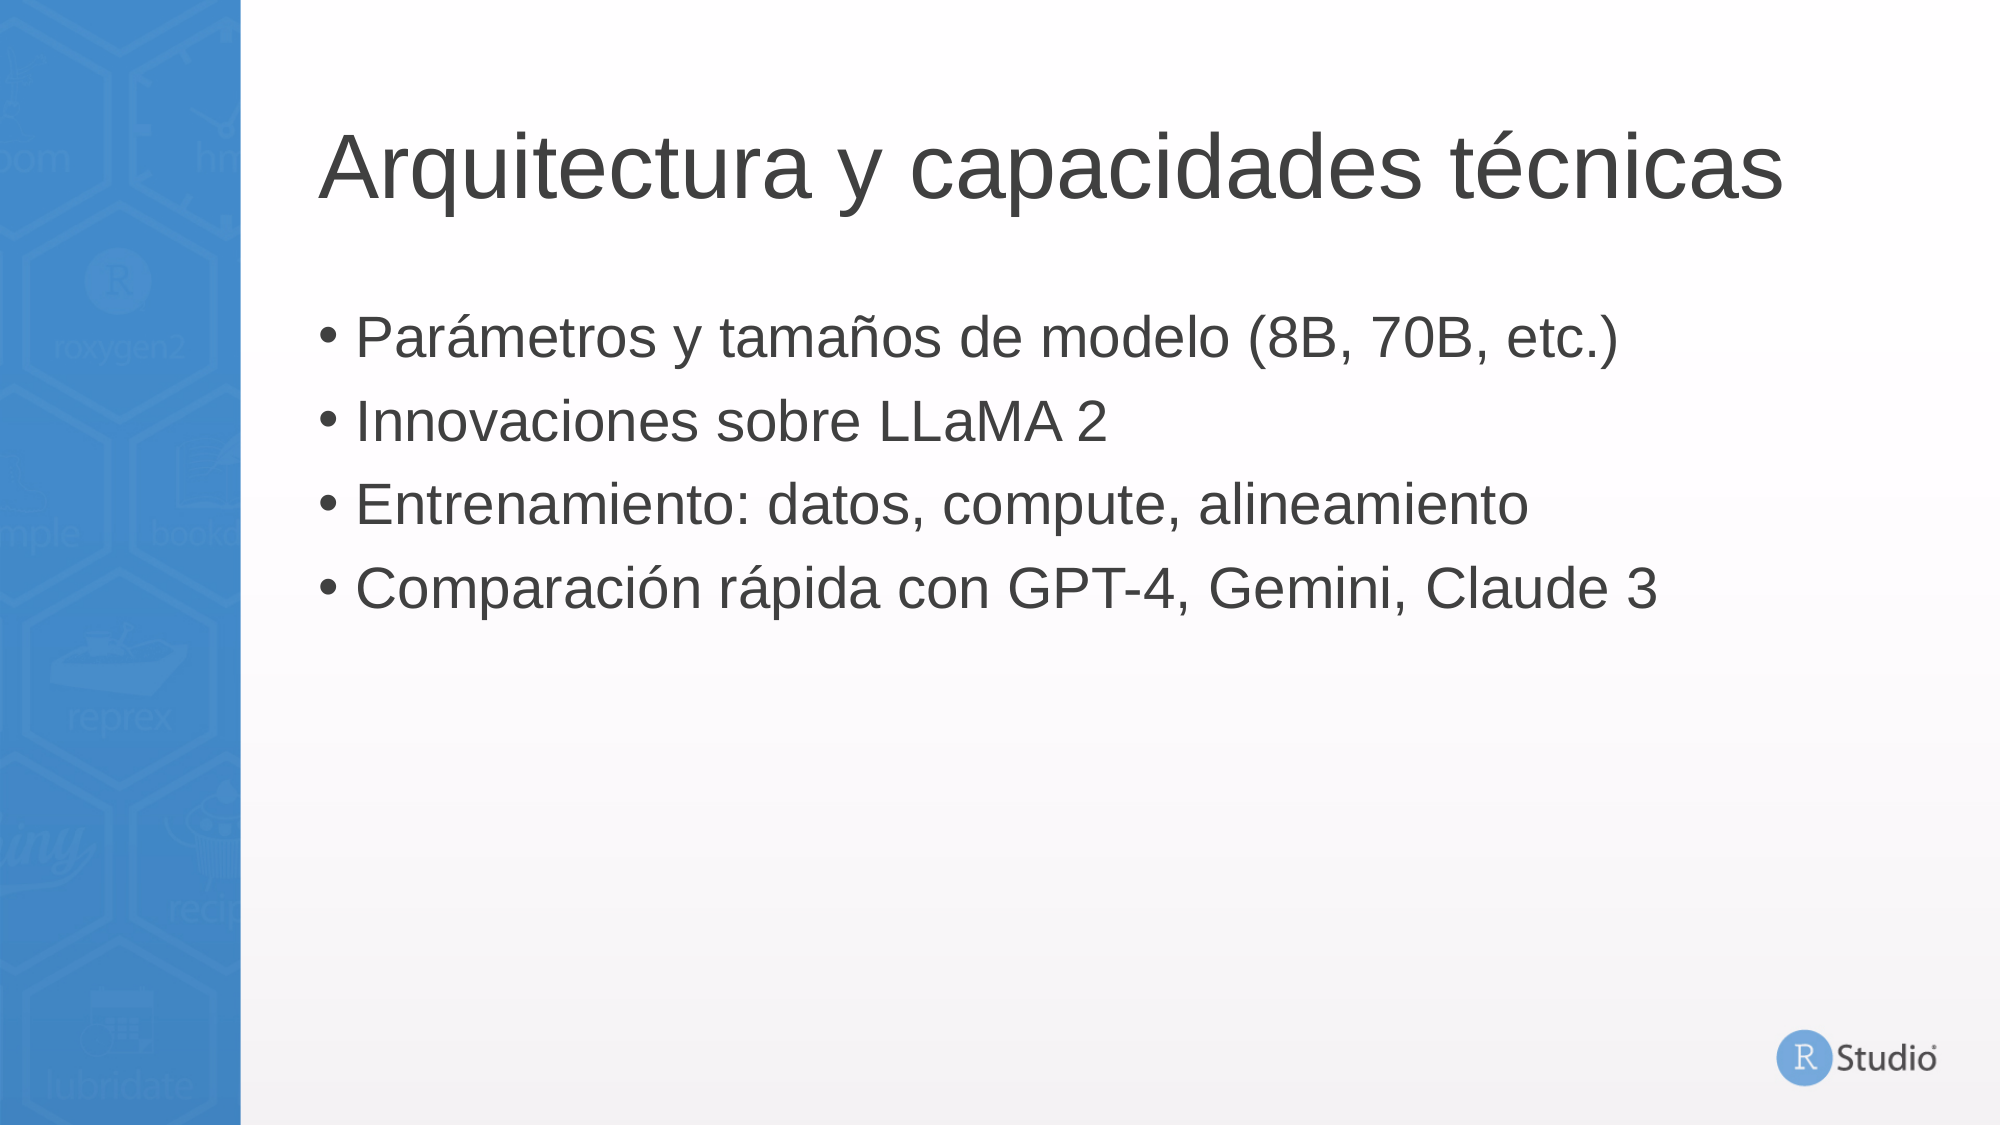

# Arquitectura y capacidades técnicas
Parámetros y tamaños de modelo (8B, 70B, etc.)
Innovaciones sobre LLaMA 2
Entrenamiento: datos, compute, alineamiento
Comparación rápida con GPT-4, Gemini, Claude 3